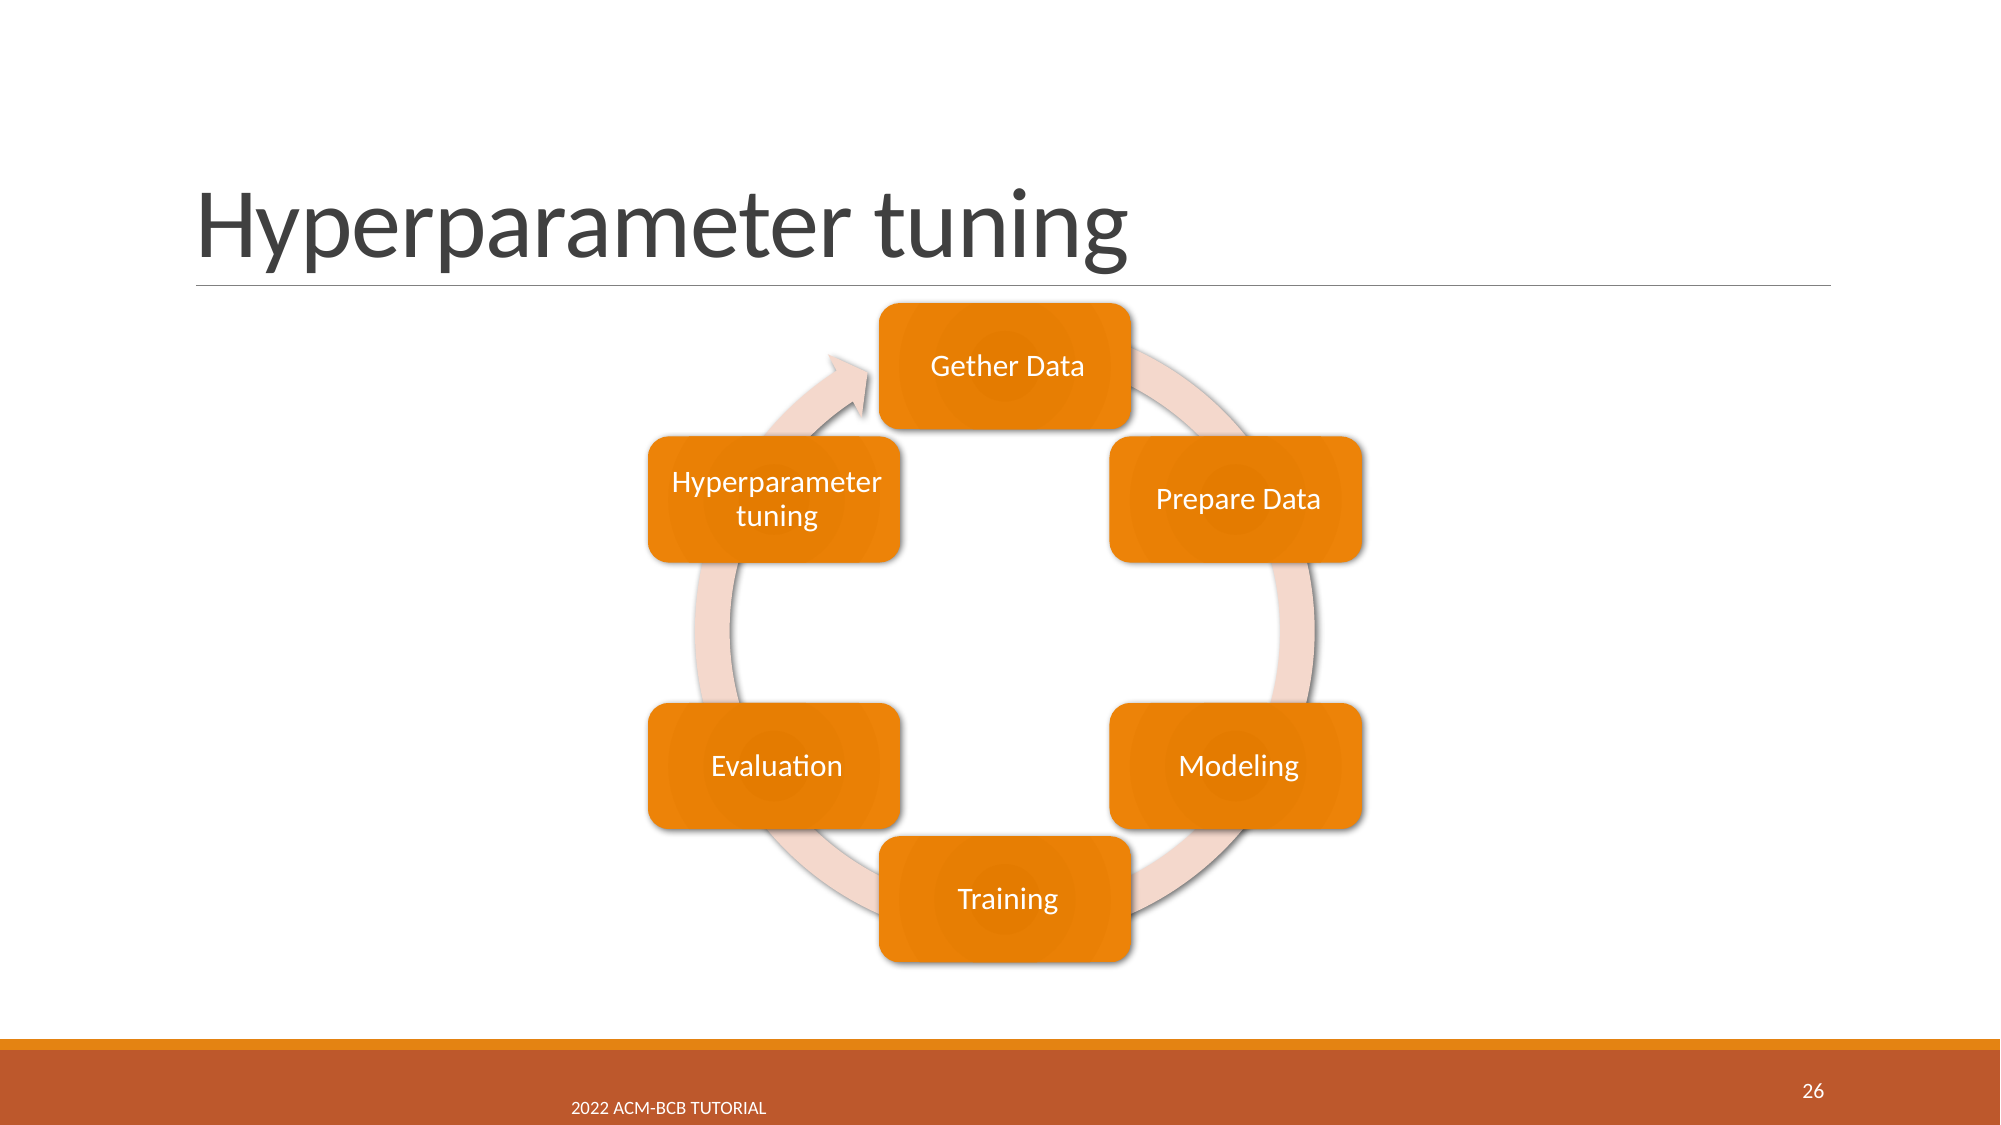

# Hyperparameter tuning
Gether Data
Prepare Data
Modeling
Training
Evaluation
Hyperparameter tuning
26
2022 ACM-BCB Tutorial